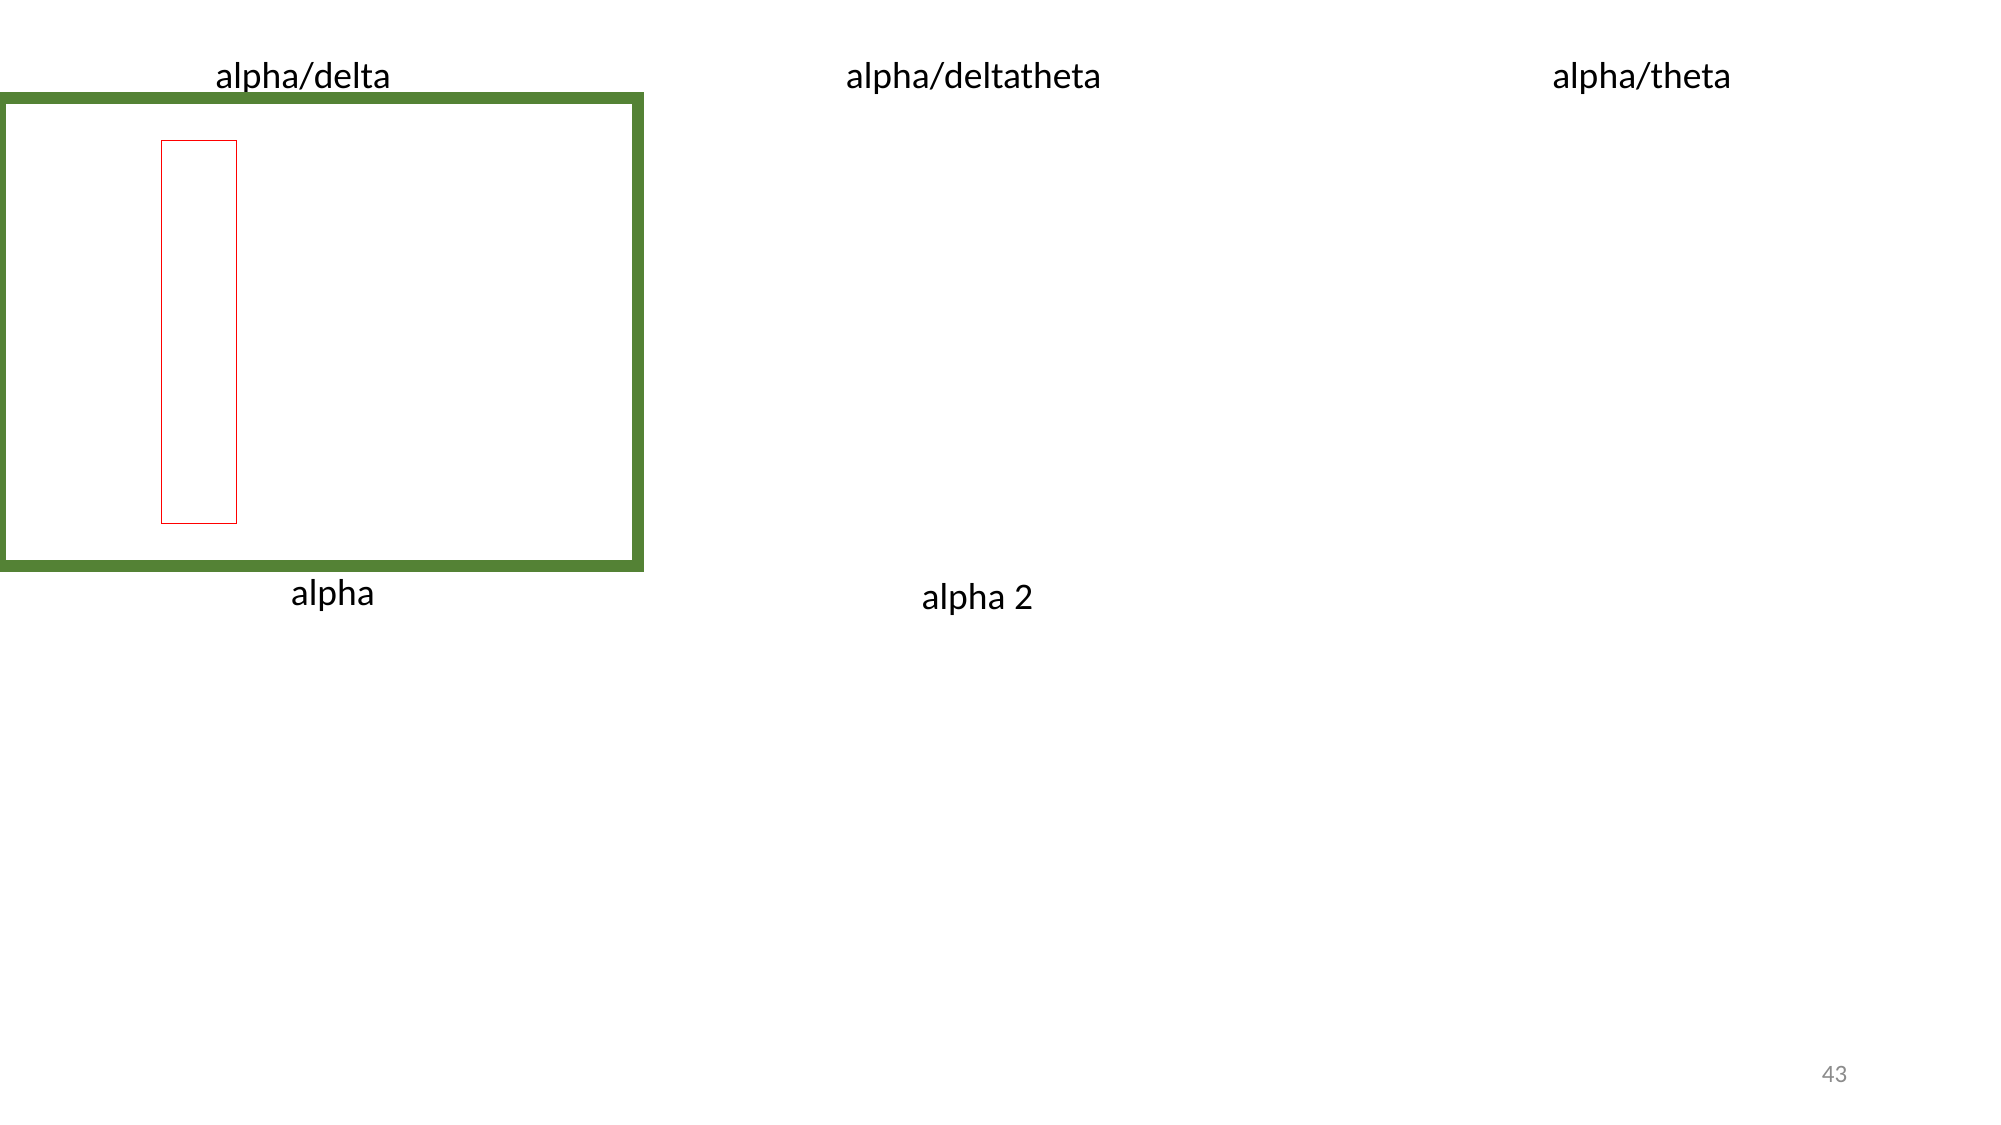

alpha/deltatheta
alpha/theta
alpha/delta

alpha
alpha 2
43